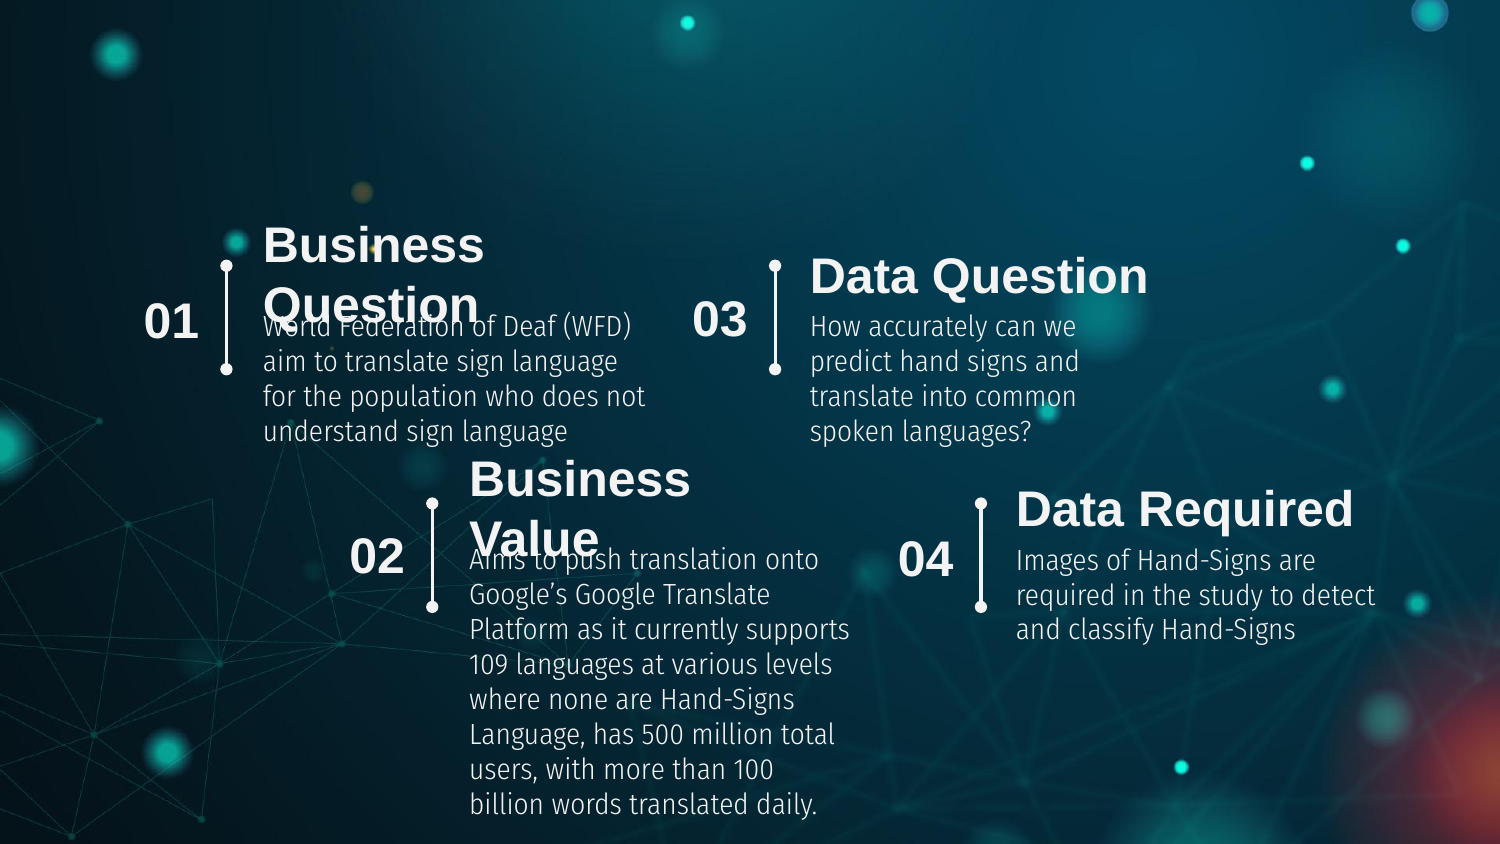

# Business Question
Data Question
03
01
World Federation of Deaf (WFD) aim to translate sign language for the population who does not understand sign language
How accurately can we predict hand signs and translate into common spoken languages?
Business Value
Data Required
02
04
Aims to push translation onto Google’s Google Translate Platform as it currently supports 109 languages at various levels where none are Hand-Signs Language, has 500 million total users, with more than 100 billion words translated daily.
Images of Hand-Signs are required in the study to detect and classify Hand-Signs